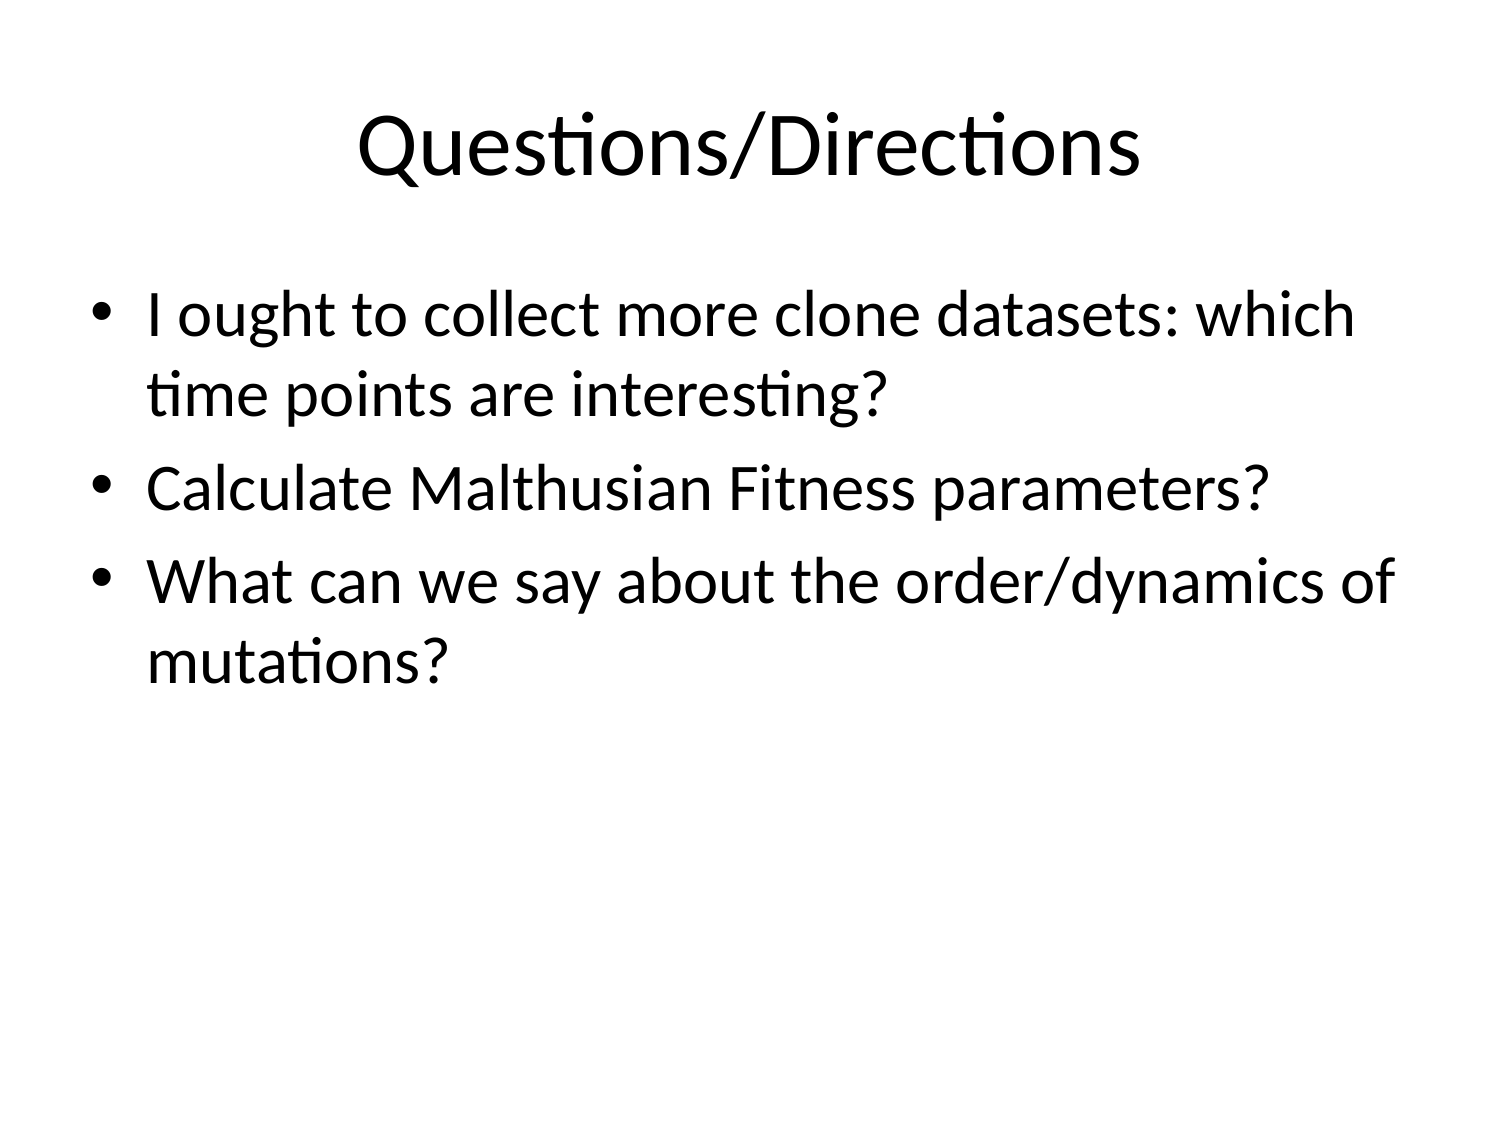

# Questions/Directions
I ought to collect more clone datasets: which time points are interesting?
Calculate Malthusian Fitness parameters?
What can we say about the order/dynamics of mutations?